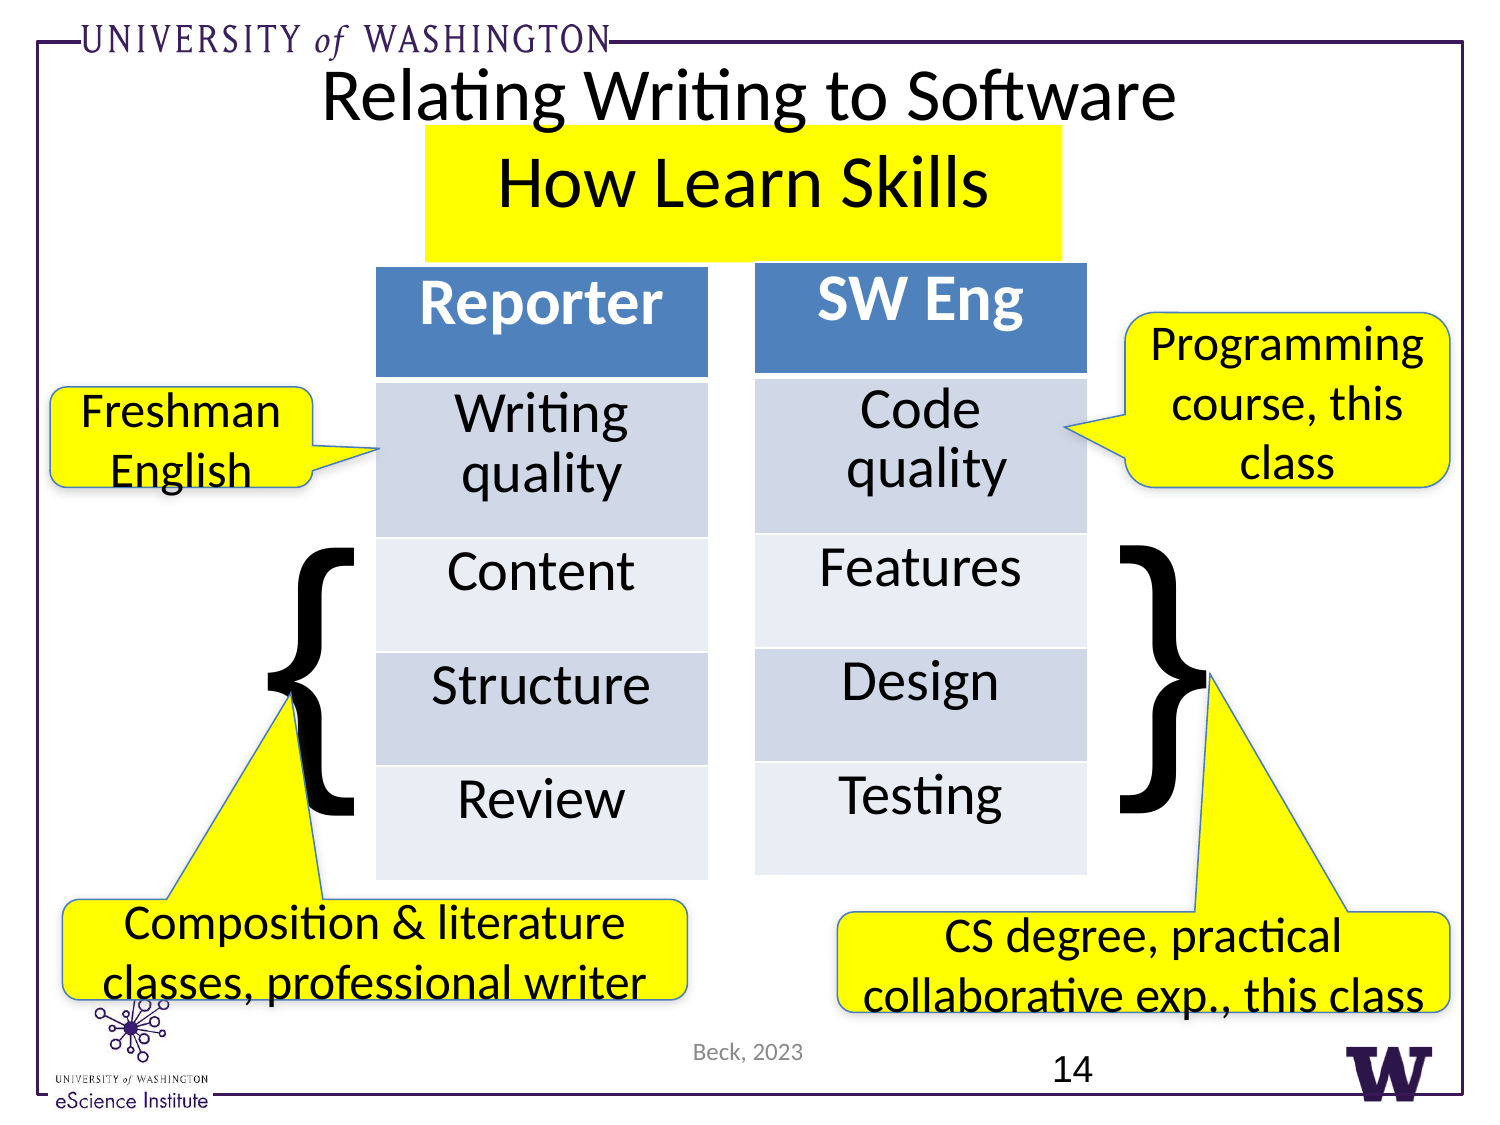

Relating Writing to Software
How Learn Skills
| SW Eng |
| --- |
| Code quality |
| Features |
| Design |
| Testing |
| Reporter |
| --- |
| Writing quality |
| Content |
| Structure |
| Review |
Programming course, this class
Freshman English
{
{
Composition & literature classes, professional writer
CS degree, practical collaborative exp., this class
Beck, 2023
14